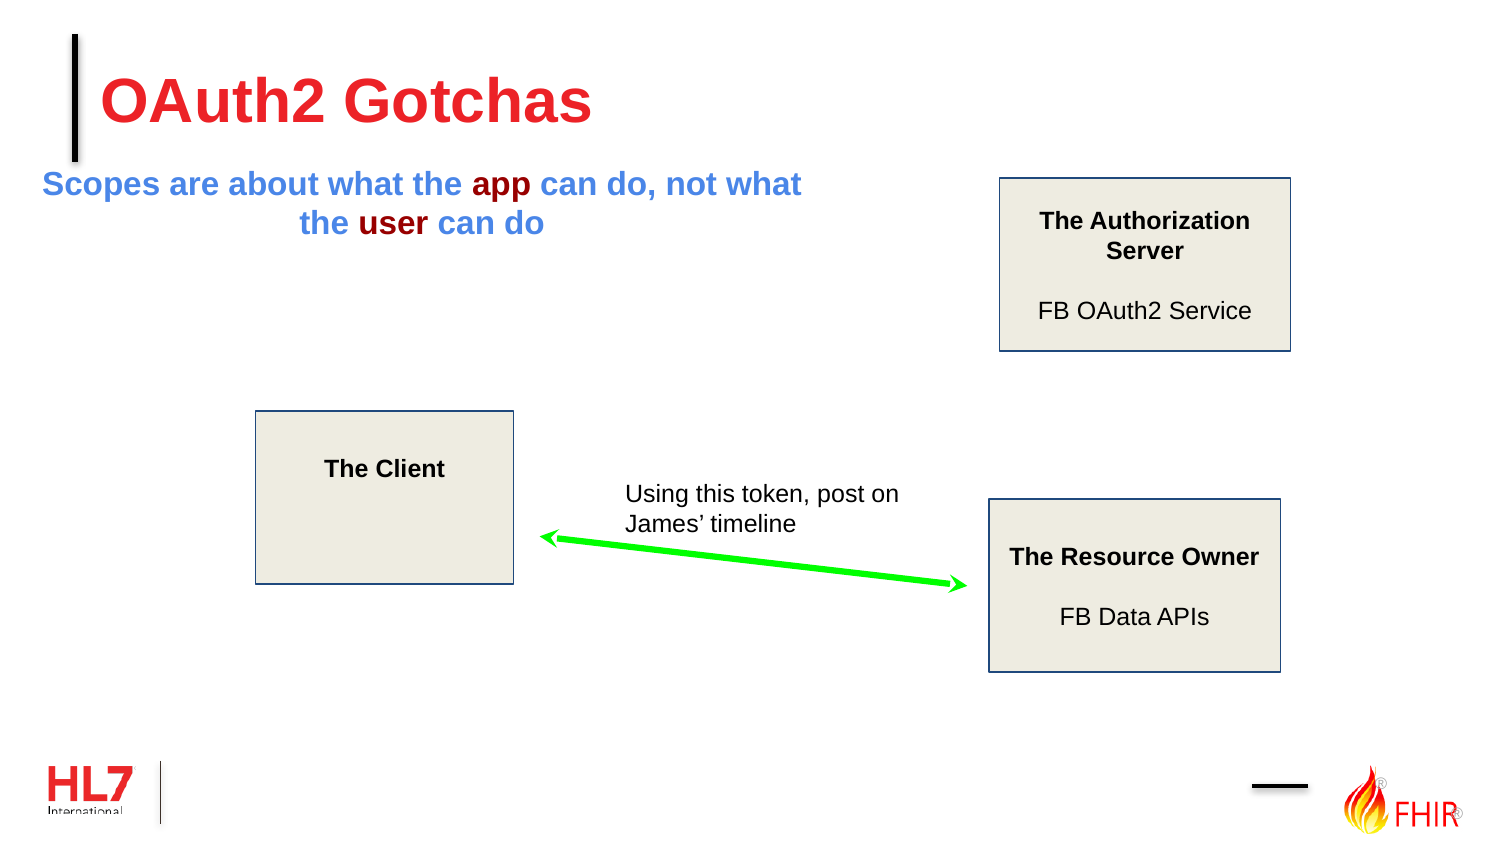

# OAuth2 Gotchas
Scopes are about what the app can do, not what the user can do
The Authorization Server

FB OAuth2 Service
The Client

Using this token, post on James’ timeline
The Resource Owner

FB Data APIs